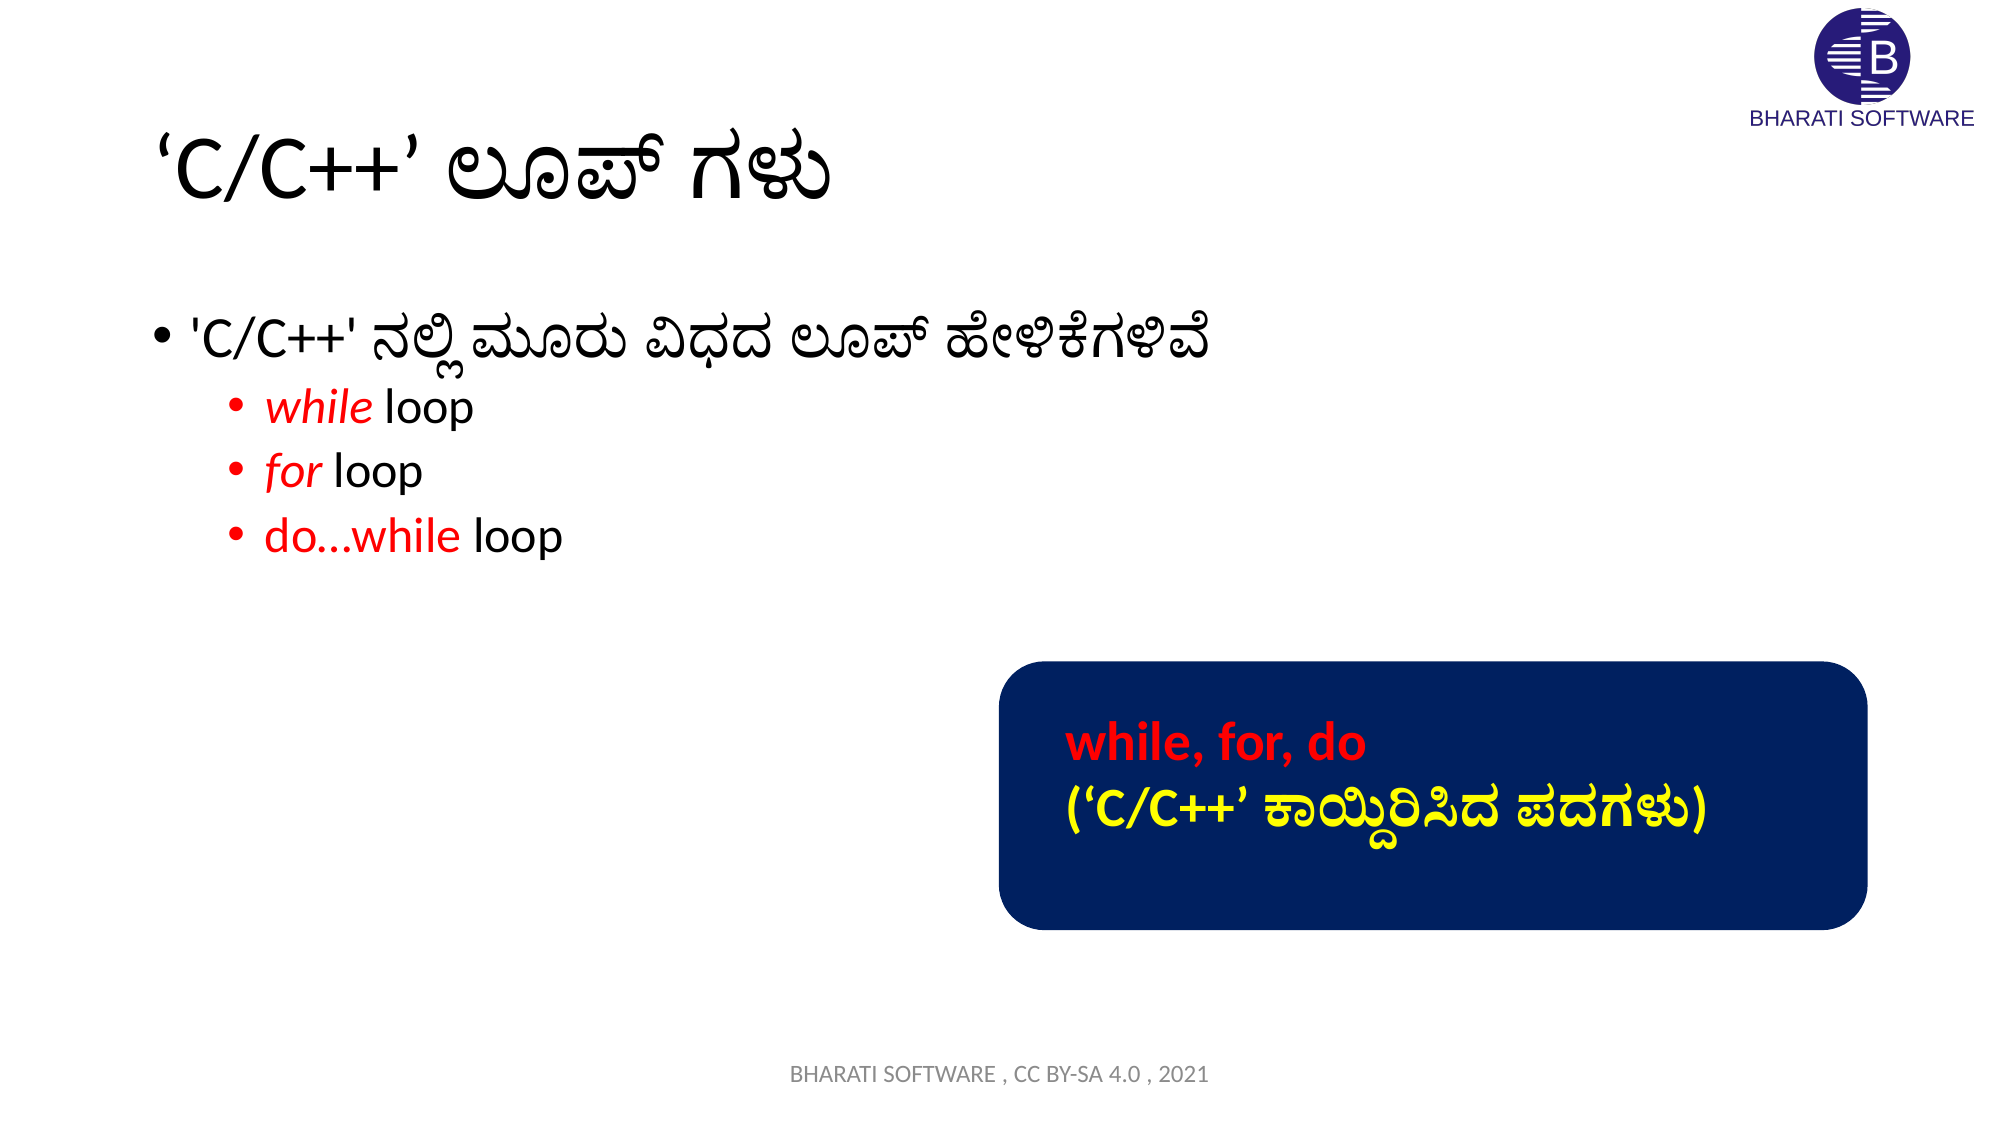

# ‘C/C++’ ಲೂಪ್ ಗಳು
'C/C++' ನಲ್ಲಿ ಮೂರು ವಿಧದ ಲೂಪ್ ಹೇಳಿಕೆಗಳಿವೆ
while loop
for loop
do…while loop

while, for, do
(‘C/C++’ ಕಾಯ್ದಿರಿಸಿದ ಪದಗಳು)
BHARATI SOFTWARE , CC BY-SA 4.0 , 2021